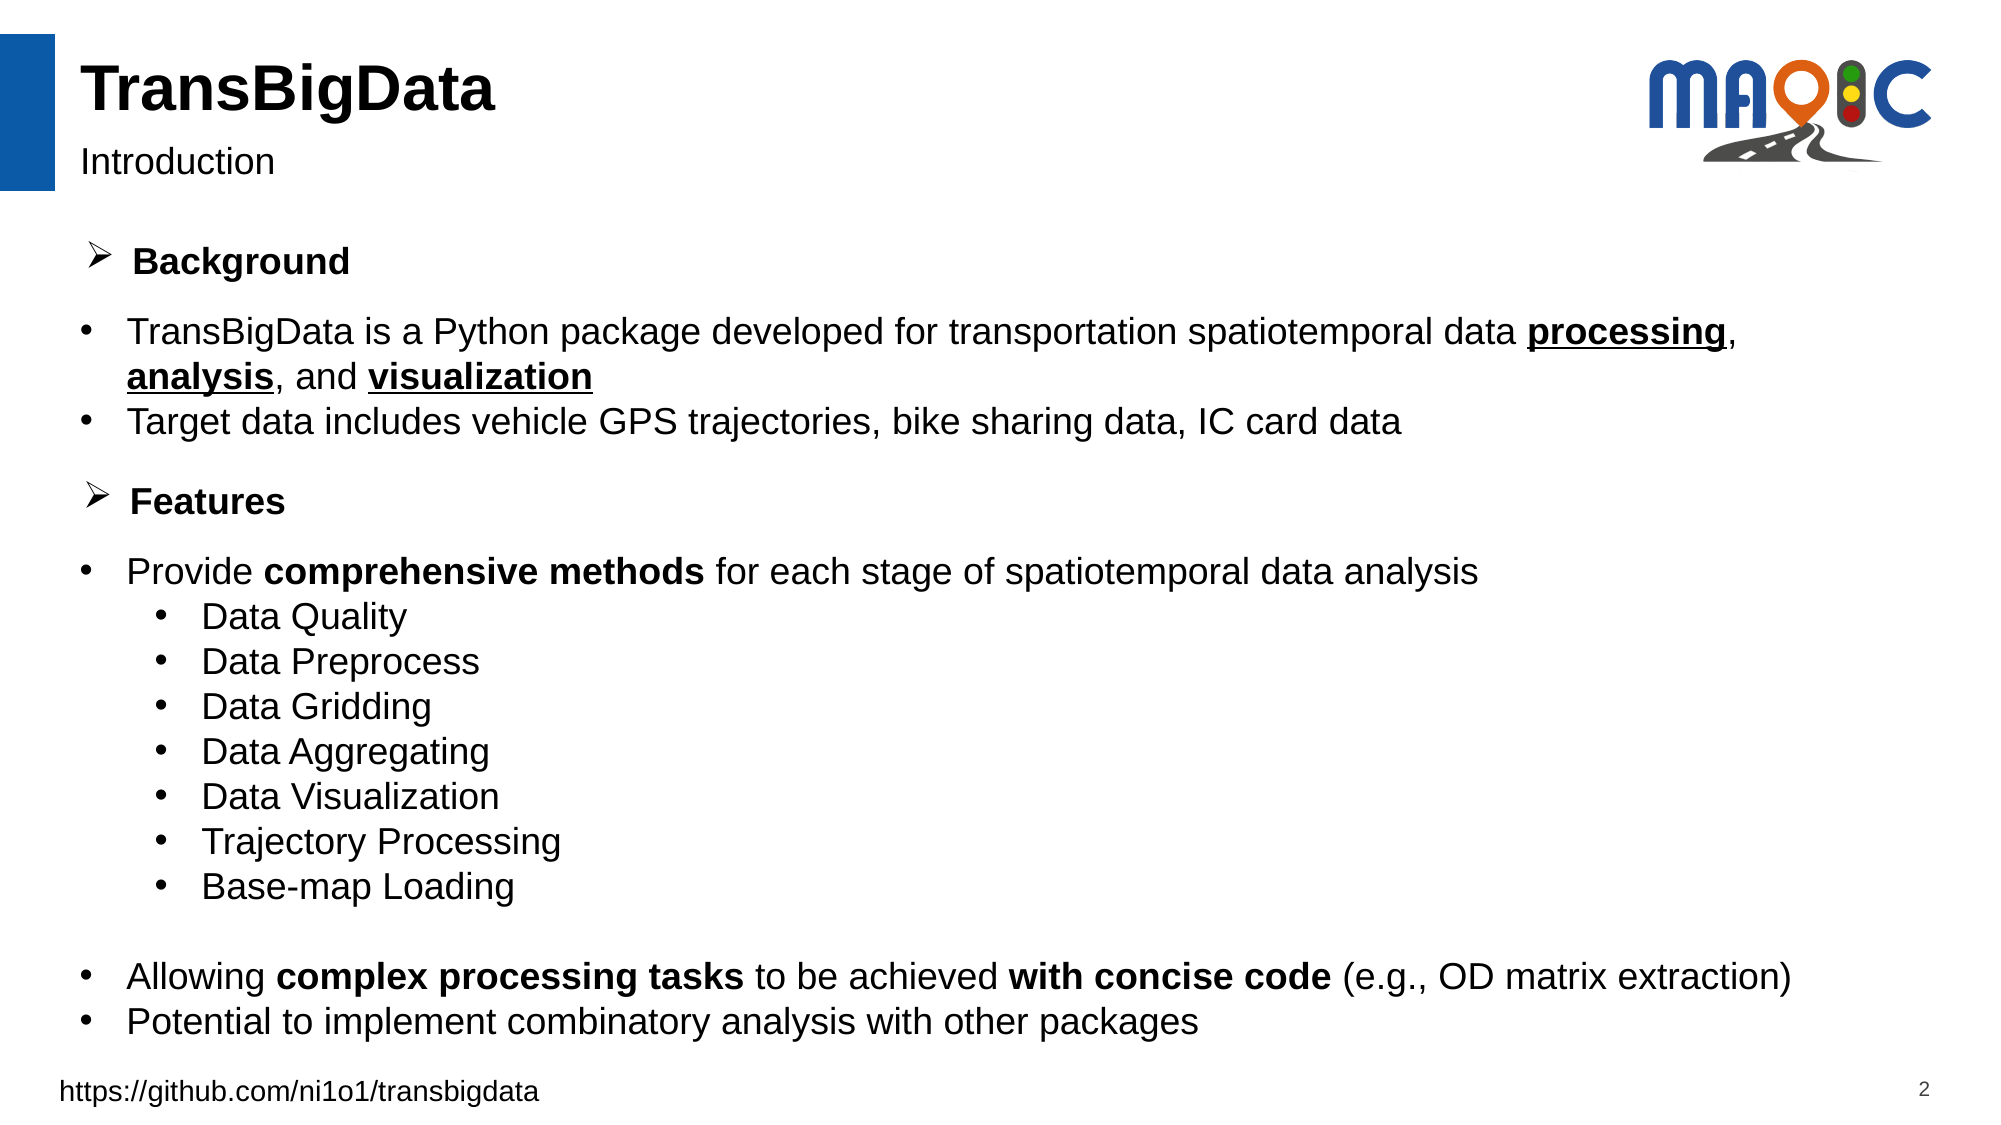

# TransBigData
Introduction
Background
TransBigData is a Python package developed for transportation spatiotemporal data processing, analysis, and visualization
Target data includes vehicle GPS trajectories, bike sharing data, IC card data
Features
Provide comprehensive methods for each stage of spatiotemporal data analysis
Data Quality
Data Preprocess
Data Gridding
Data Aggregating
Data Visualization
Trajectory Processing
Base-map Loading

Allowing complex processing tasks to be achieved with concise code (e.g., OD matrix extraction)
Potential to implement combinatory analysis with other packages
https://github.com/ni1o1/transbigdata
2